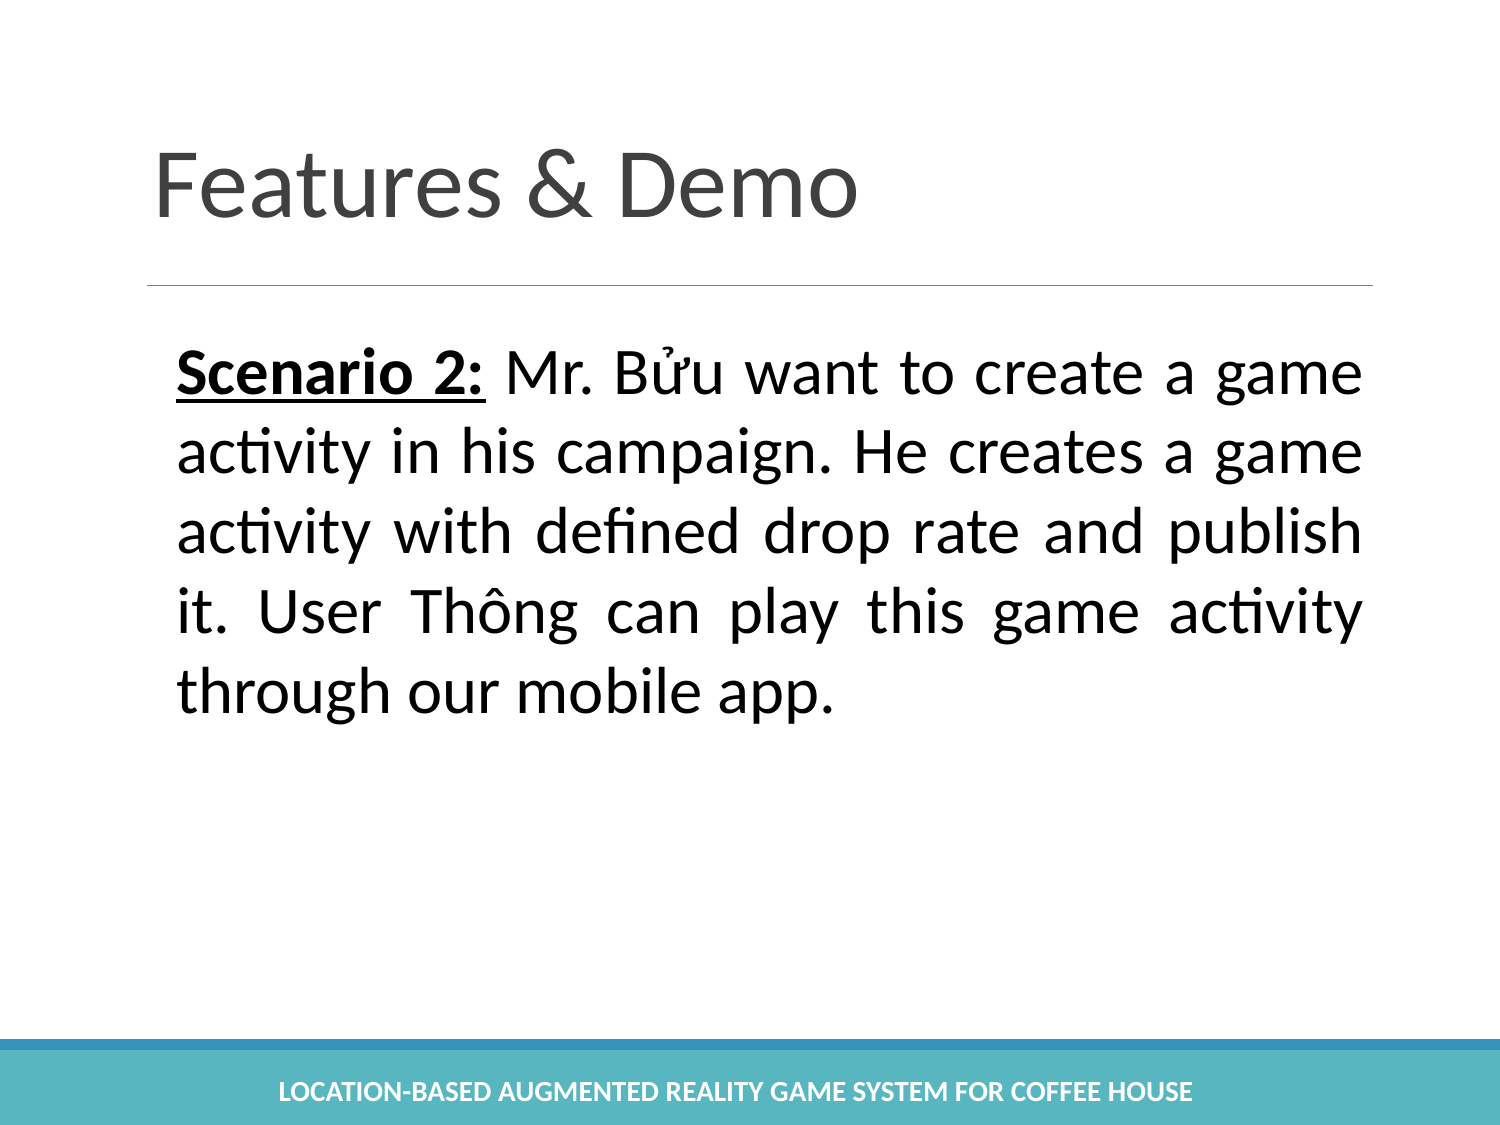

# Features & Demo
Scenario 2: Mr. Bửu want to create a game activity in his campaign. He creates a game activity with defined drop rate and publish it. User Thông can play this game activity through our mobile app.

Location-based Augmented Reality Game System for Coffee House
58